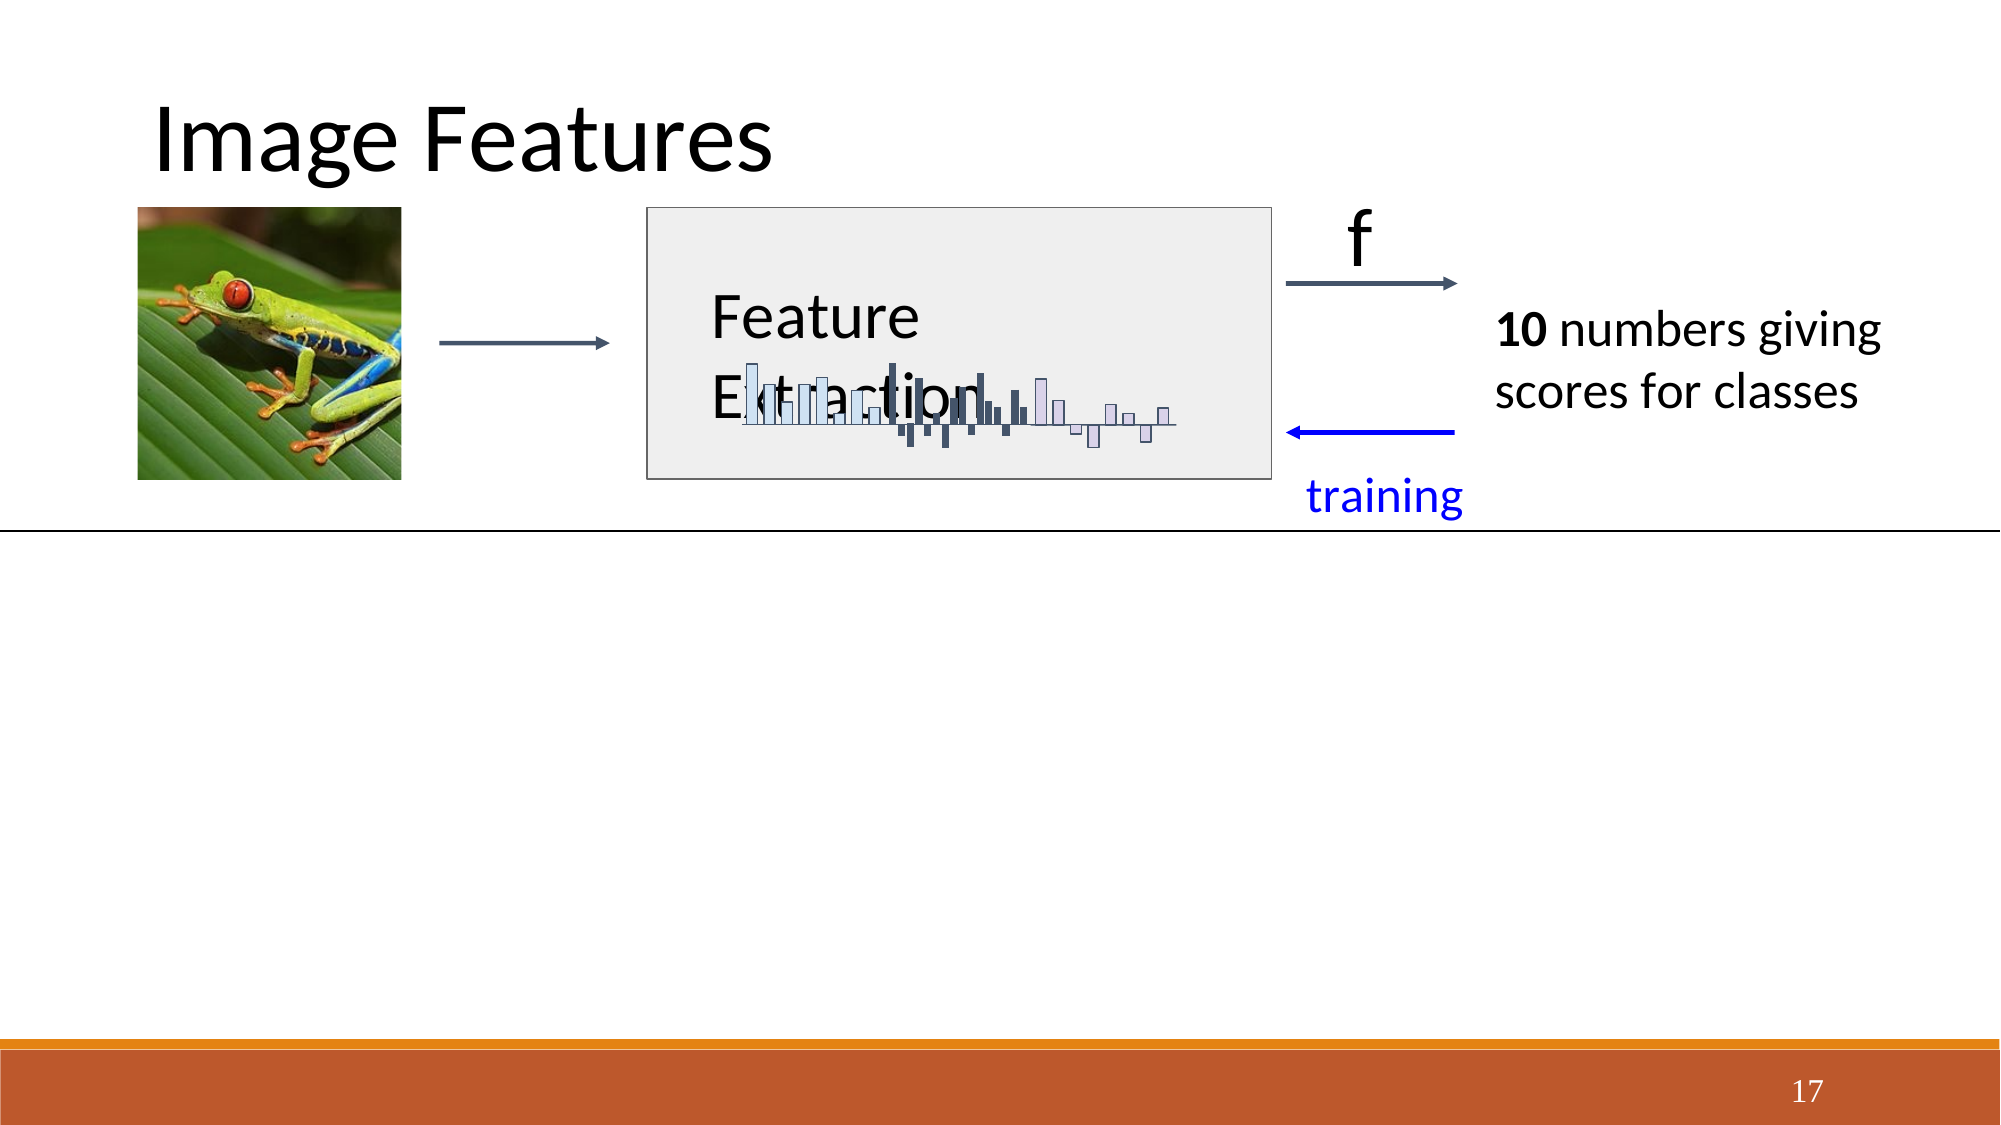

Image Features
f

Feature Extraction

10 numbers giving scores for classes

training

17